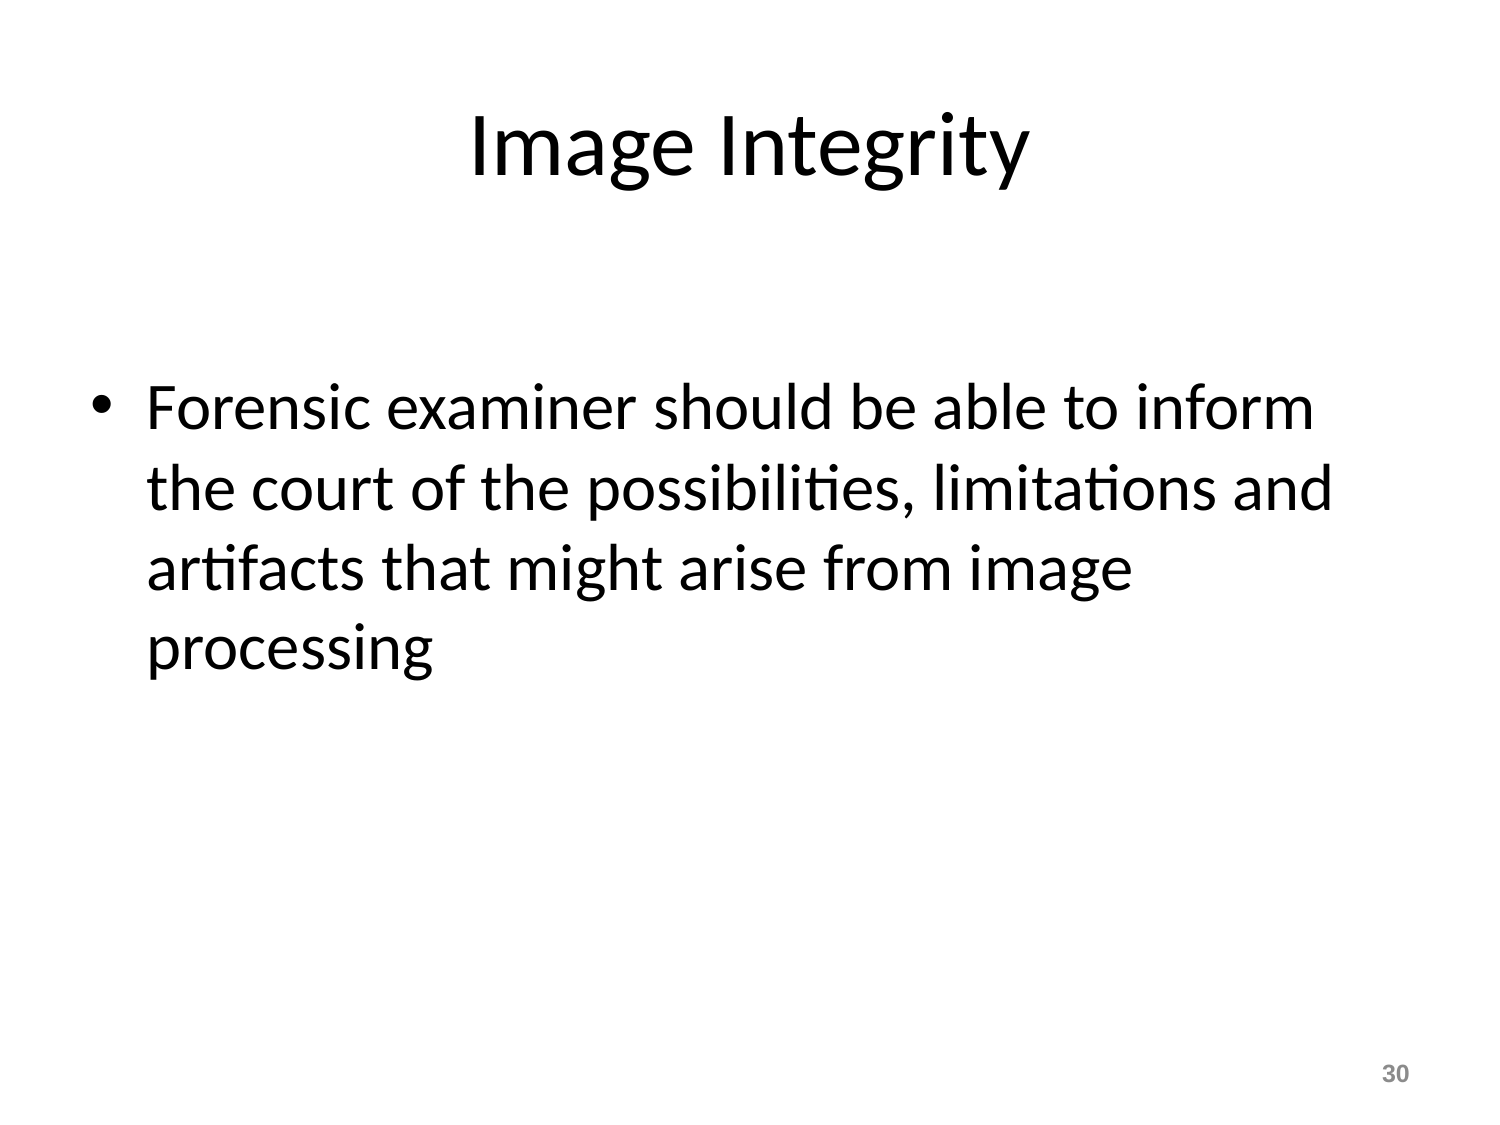

# Image Integrity

Forensic examiner should be able to inform the court of the possibilities, limitations and artifacts that might arise from image processing
30